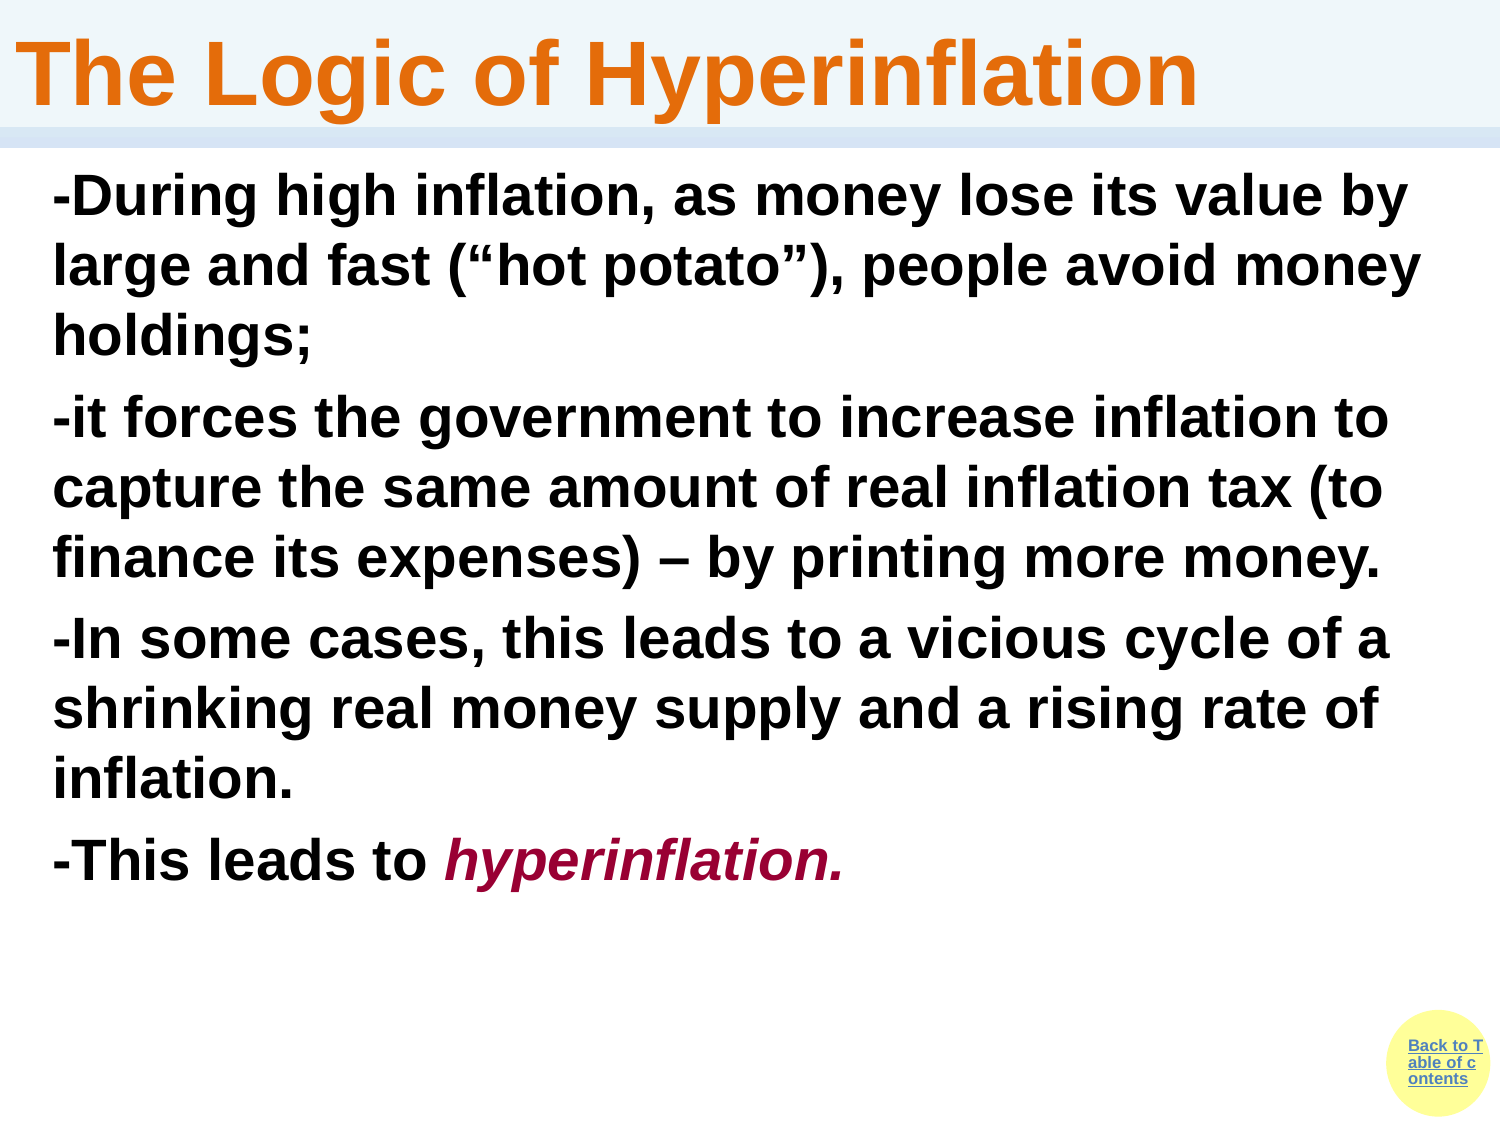

# The Logic of Hyperinflation
-During high inflation, as money lose its value by large and fast (“hot potato”), people avoid money holdings;
-it forces the government to increase inflation to capture the same amount of real inflation tax (to finance its expenses) – by printing more money.
-In some cases, this leads to a vicious cycle of a shrinking real money supply and a rising rate of inflation.
-This leads to hyperinflation.